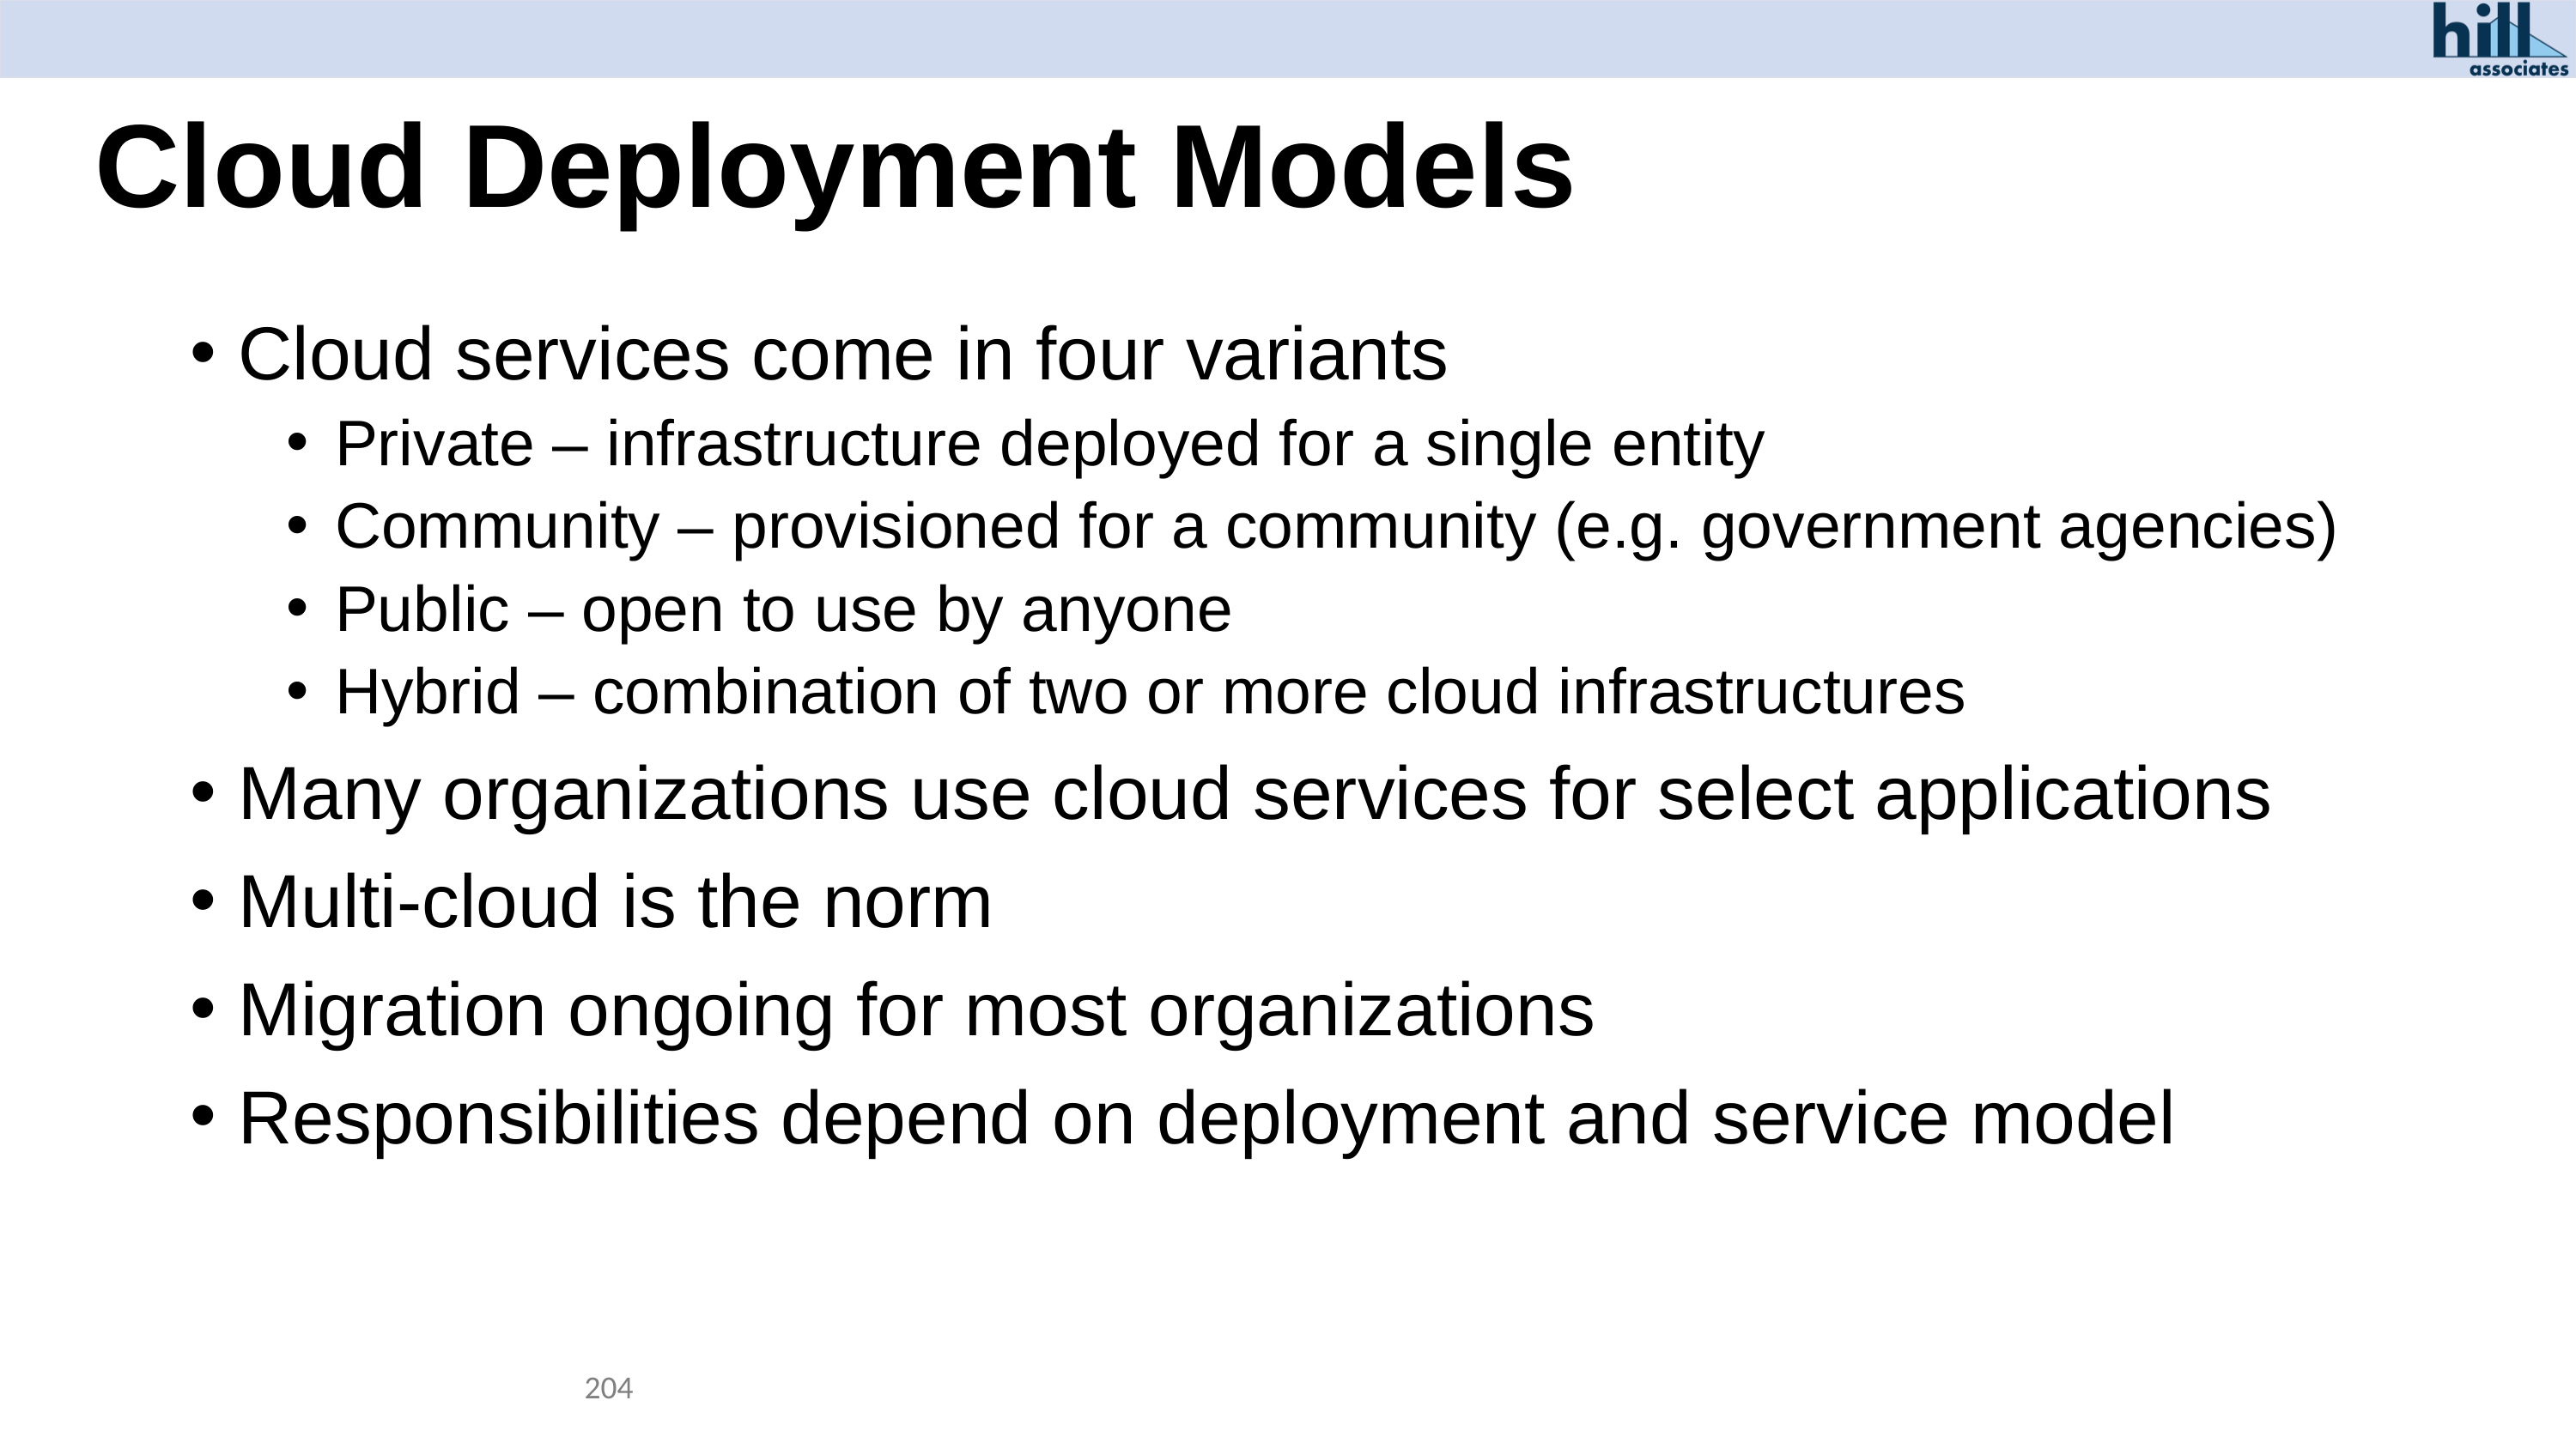

# Cloud Deployment Models
Cloud services come in four variants
Private – infrastructure deployed for a single entity
Community – provisioned for a community (e.g. government agencies)
Public – open to use by anyone
Hybrid – combination of two or more cloud infrastructures
Many organizations use cloud services for select applications
Multi-cloud is the norm
Migration ongoing for most organizations
Responsibilities depend on deployment and service model
204